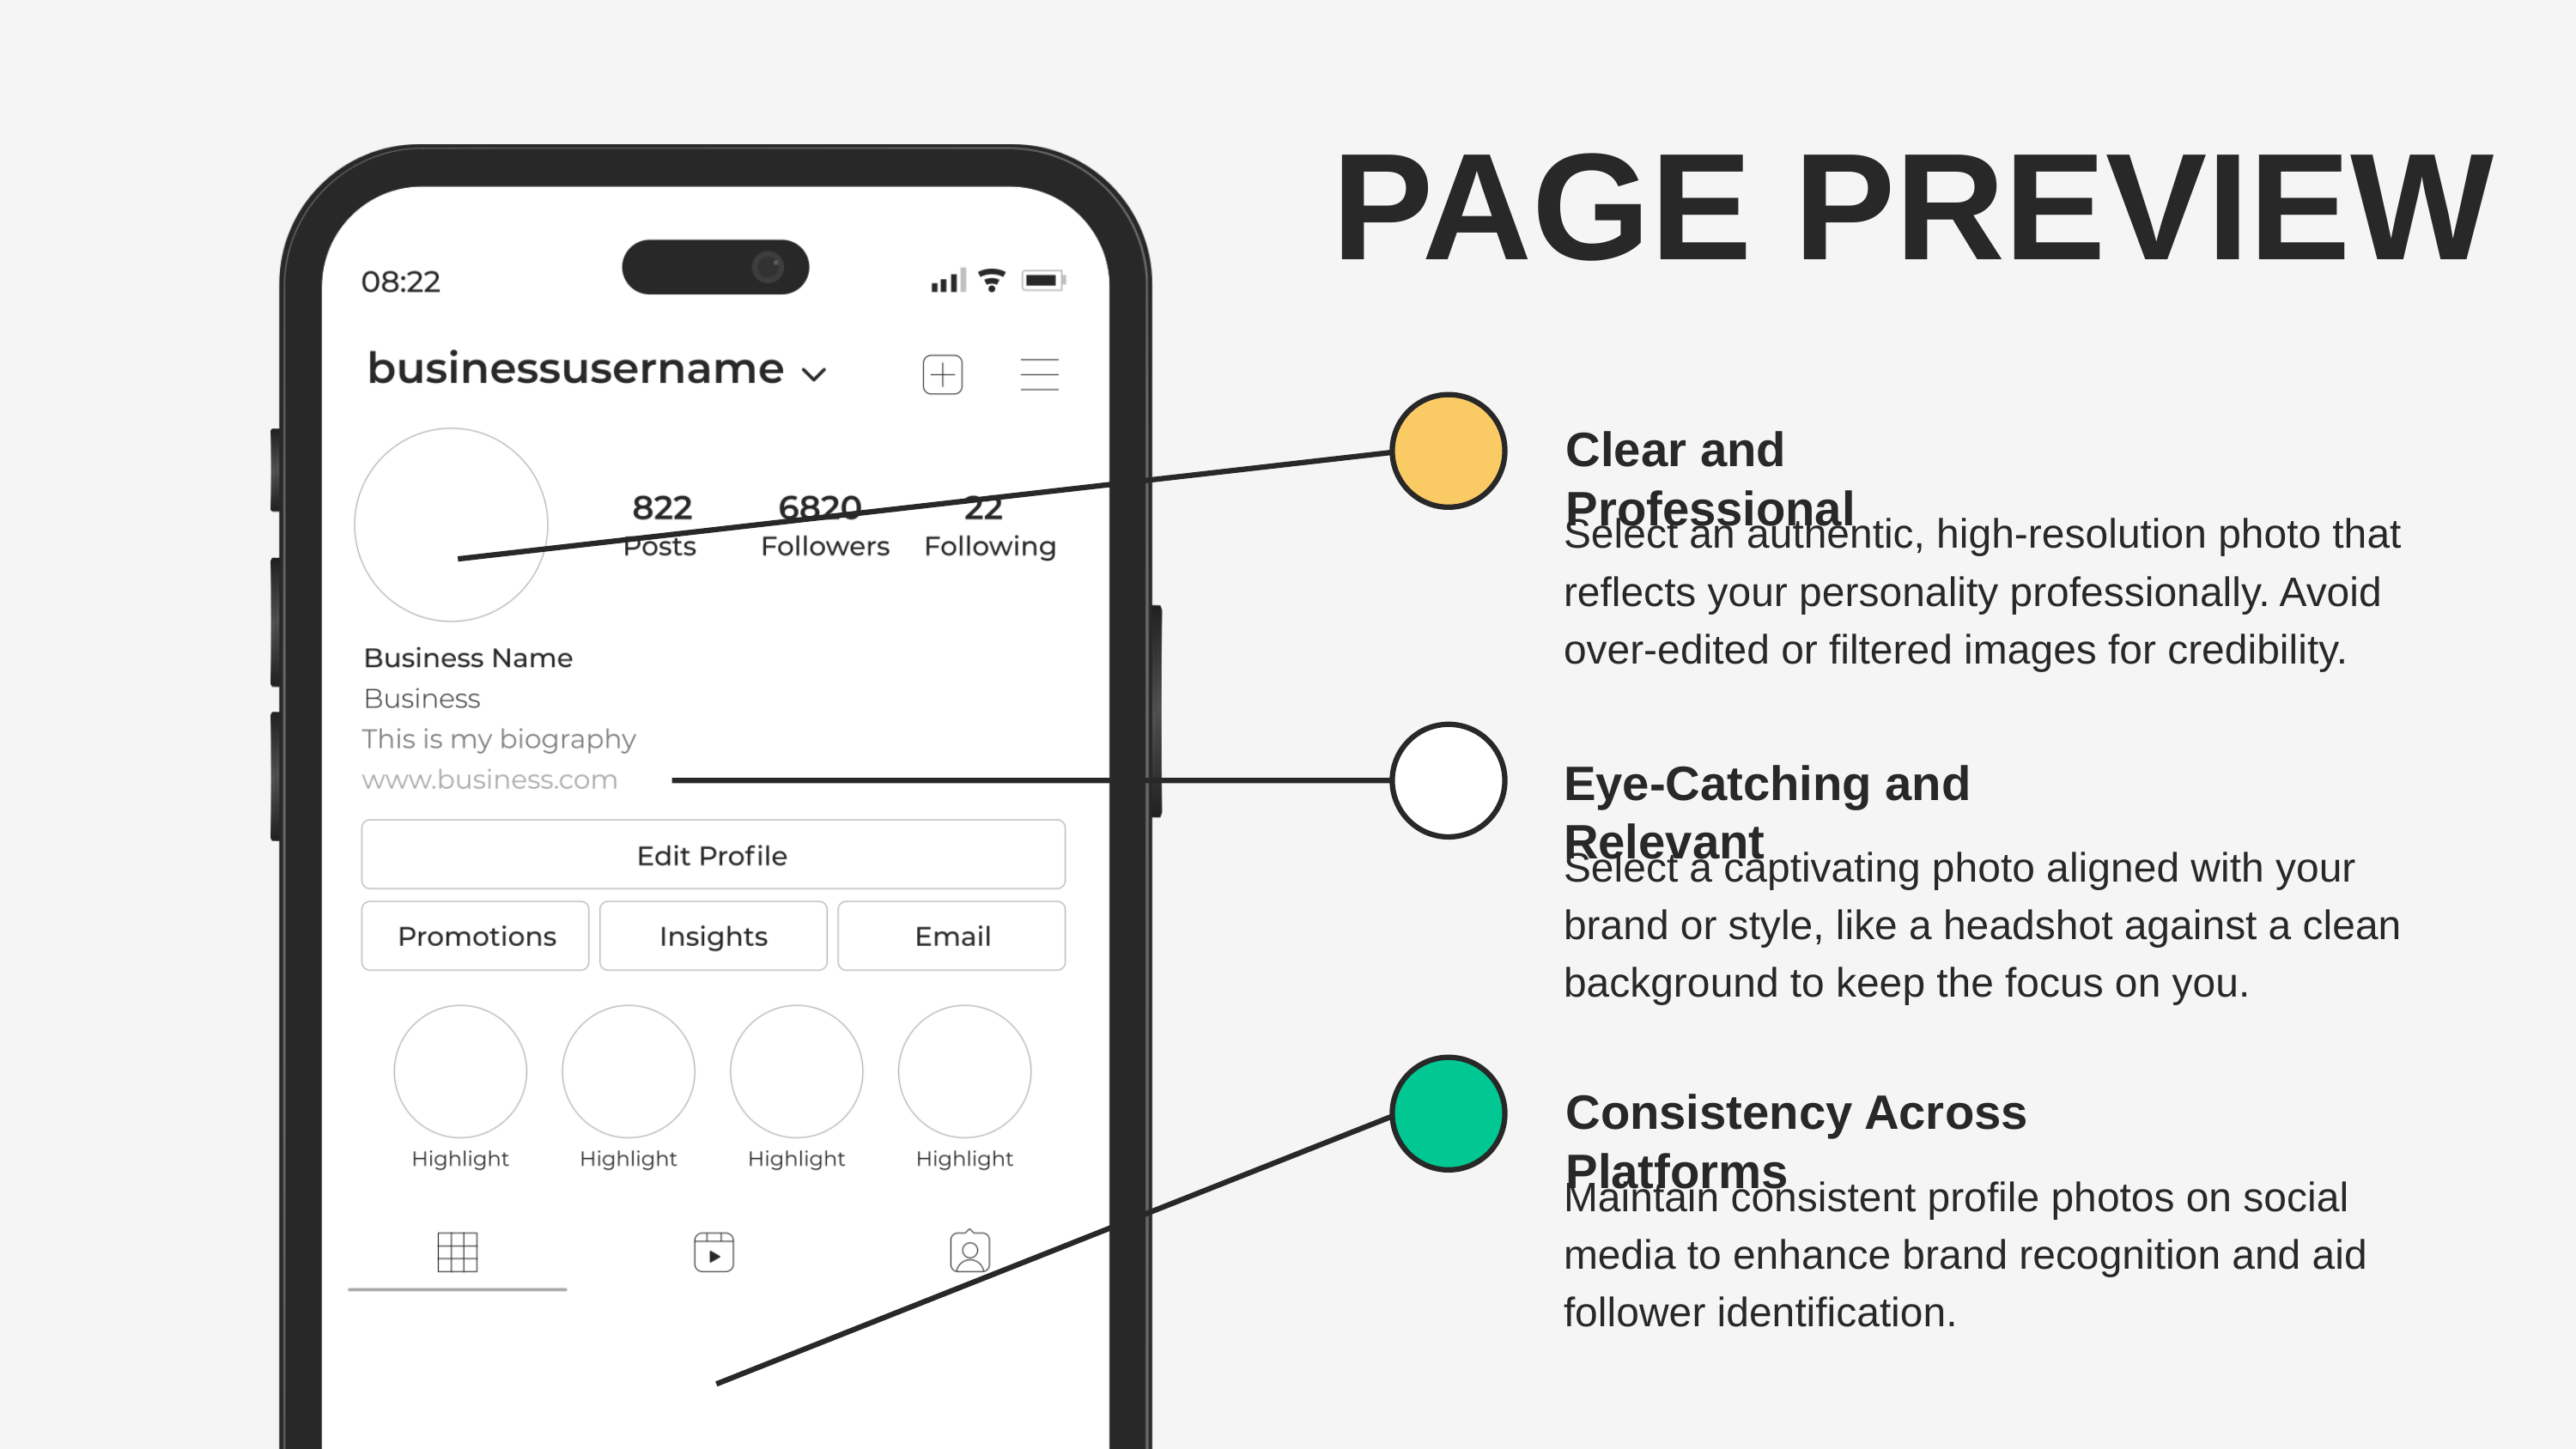

PAGE PREVIEW

Clear and Professional

Select an authentic, high-resolution photo that reflects your personality professionally. Avoid over-edited or filtered images for credibility.

Eye-Catching and Relevant

Select a captivating photo aligned with your brand or style, like a headshot against a clean background to keep the focus on you.

Consistency Across Platforms

Maintain consistent profile photos on social media to enhance brand recognition and aid follower identification.